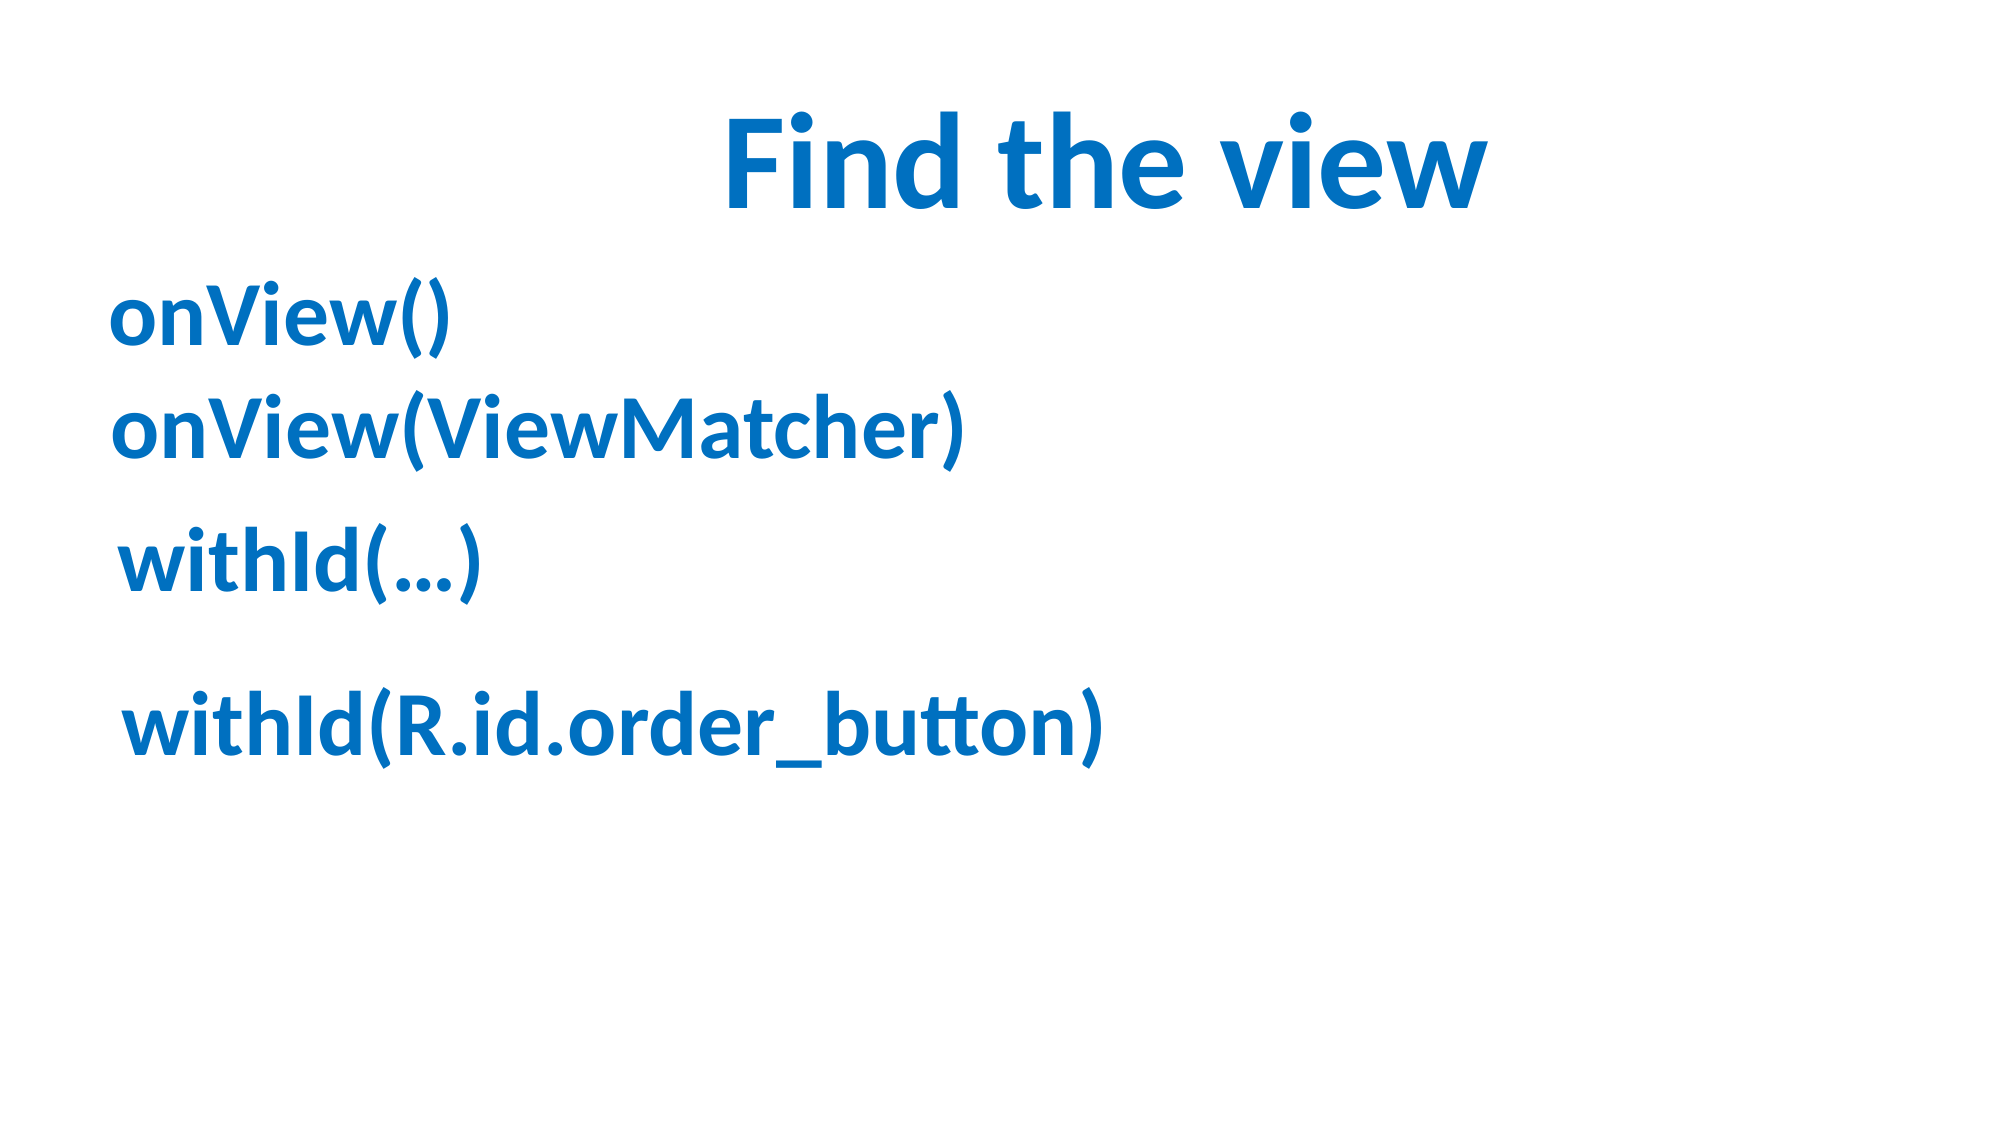

Find the view
onView()
onView(ViewMatcher)
withId(…)
withId(R.id.order_button)